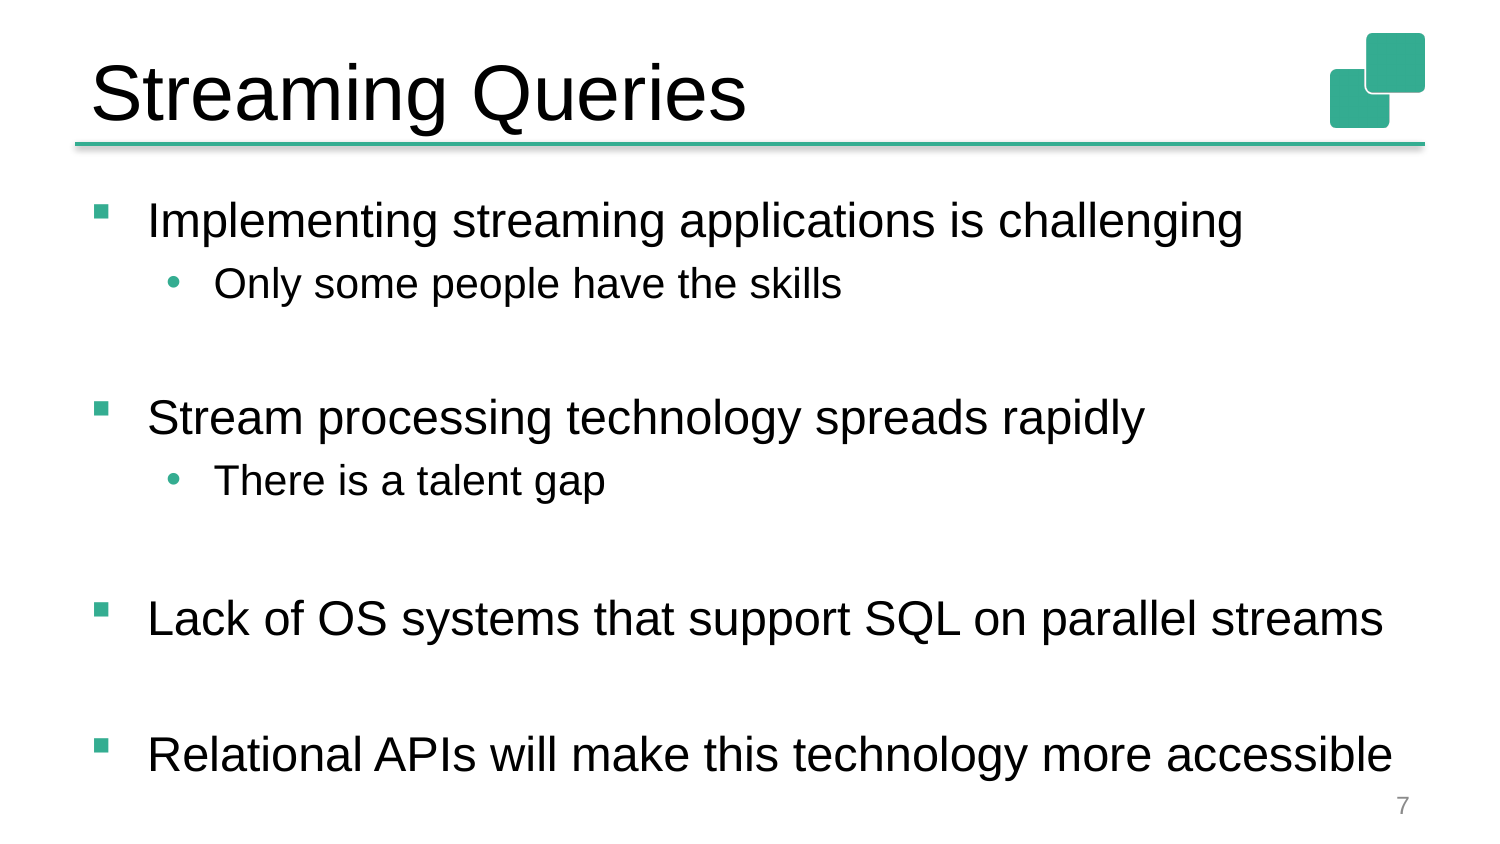

# Streaming Queries
Implementing streaming applications is challenging
Only some people have the skills

Stream processing technology spreads rapidly
There is a talent gap

Lack of OS systems that support SQL on parallel streams

Relational APIs will make this technology more accessible
7